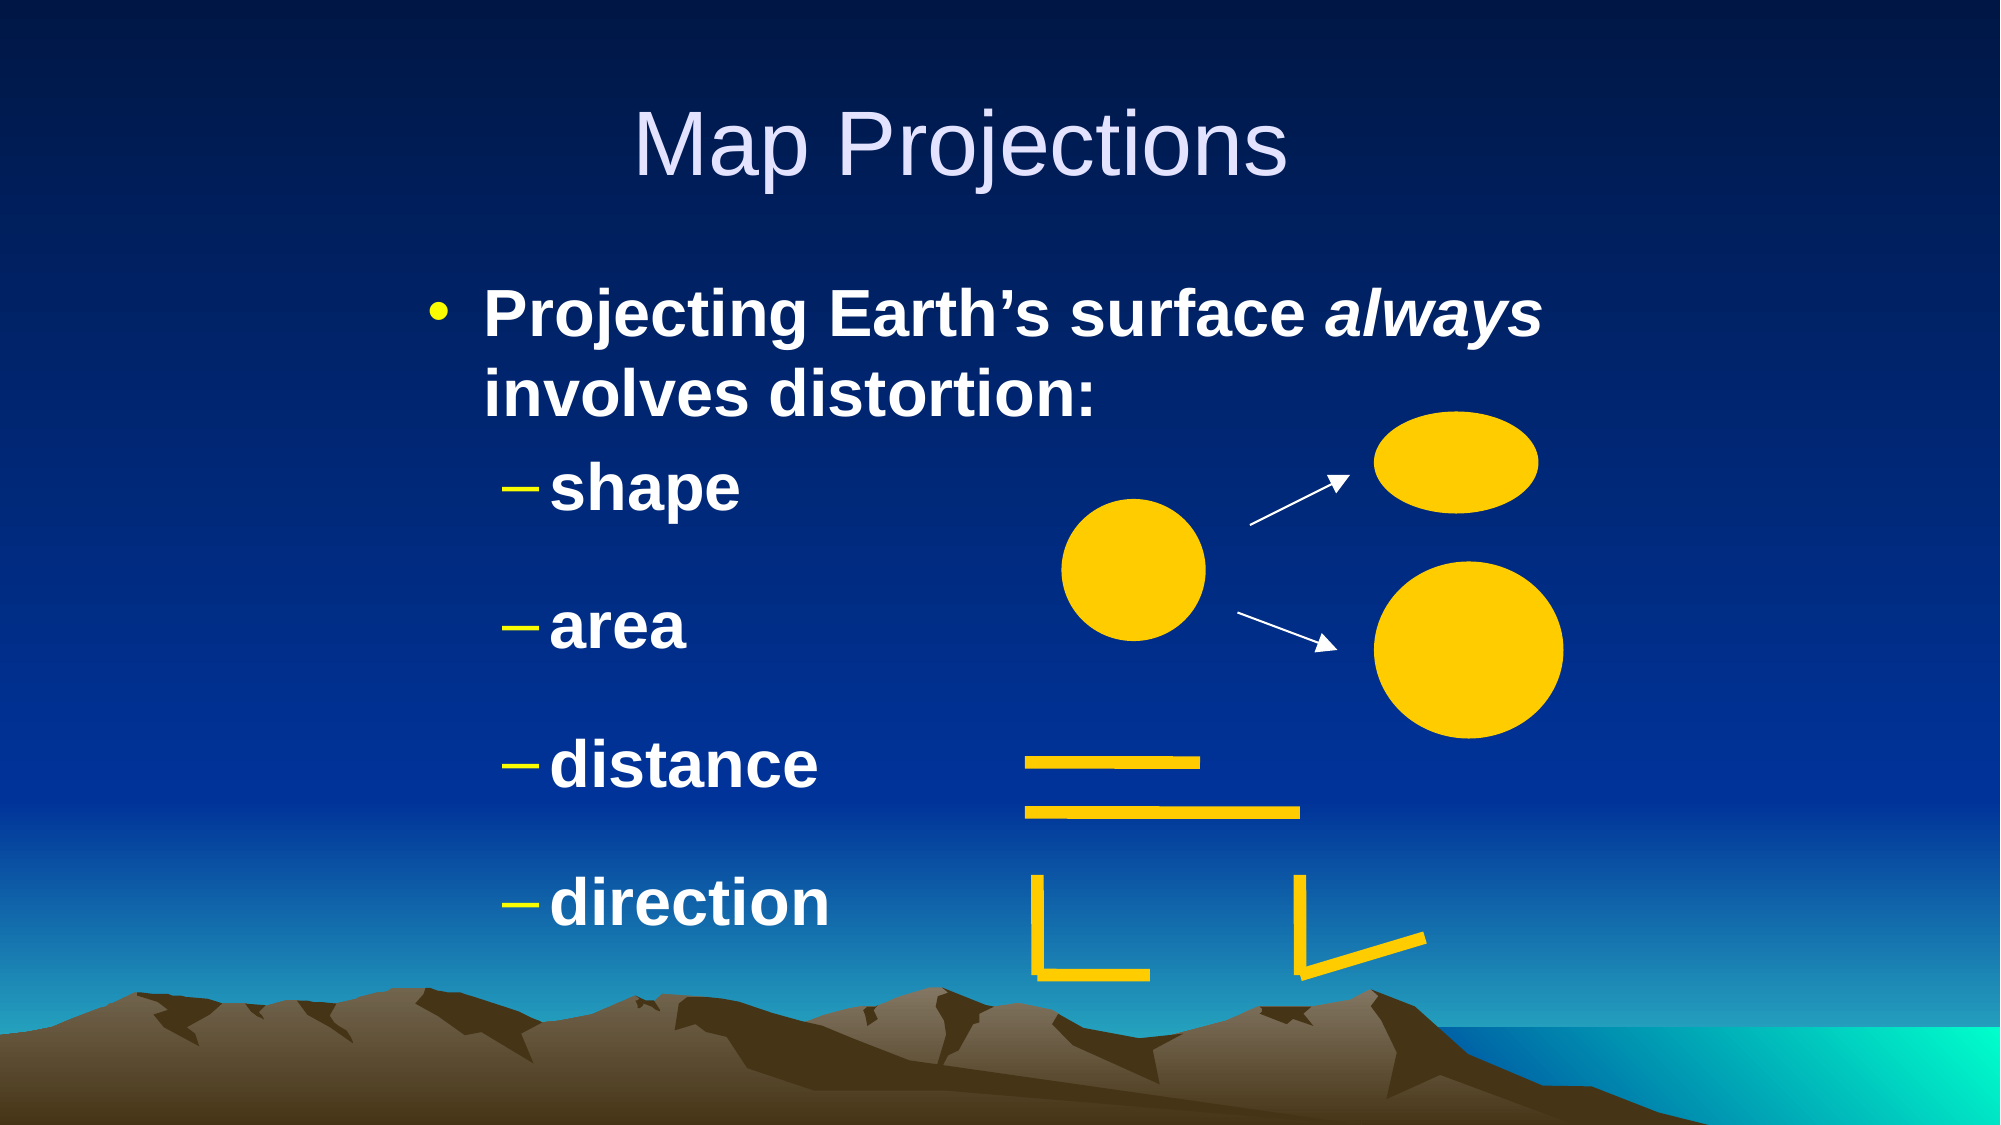

# Map Projections
Projecting Earth’s surface always involves distortion:
shape

area

distance

direction